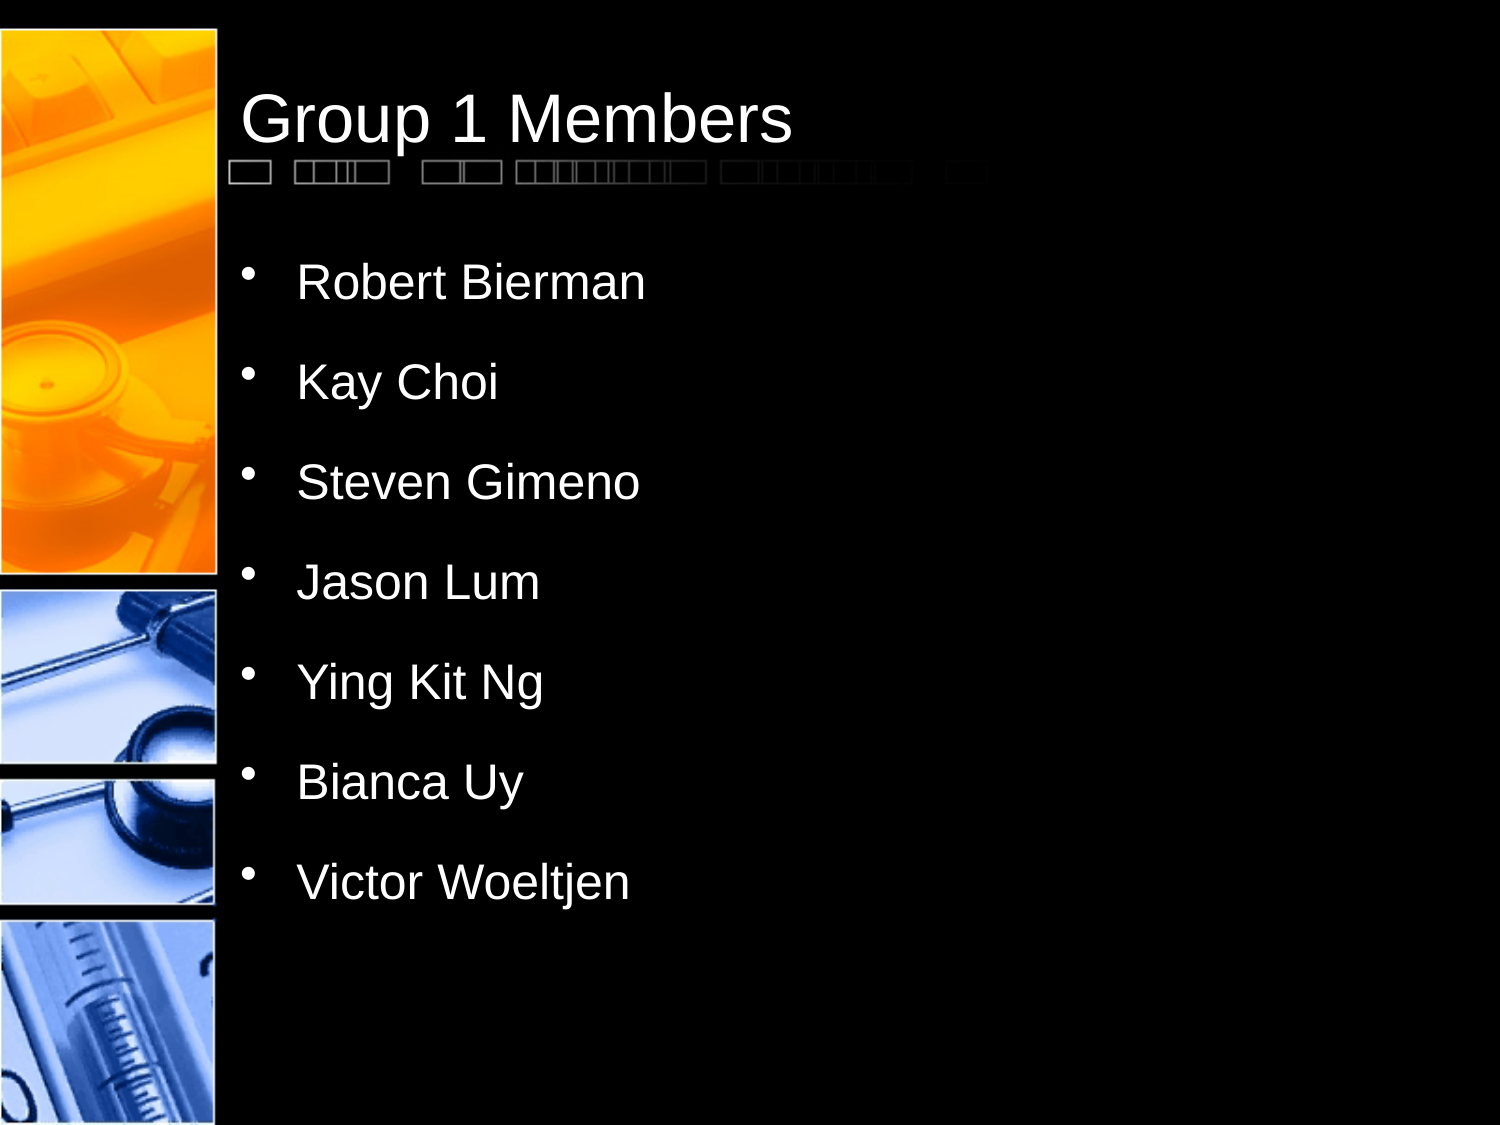

# Group 1 Members
Robert Bierman
Kay Choi
Steven Gimeno
Jason Lum
Ying Kit Ng
Bianca Uy
Victor Woeltjen